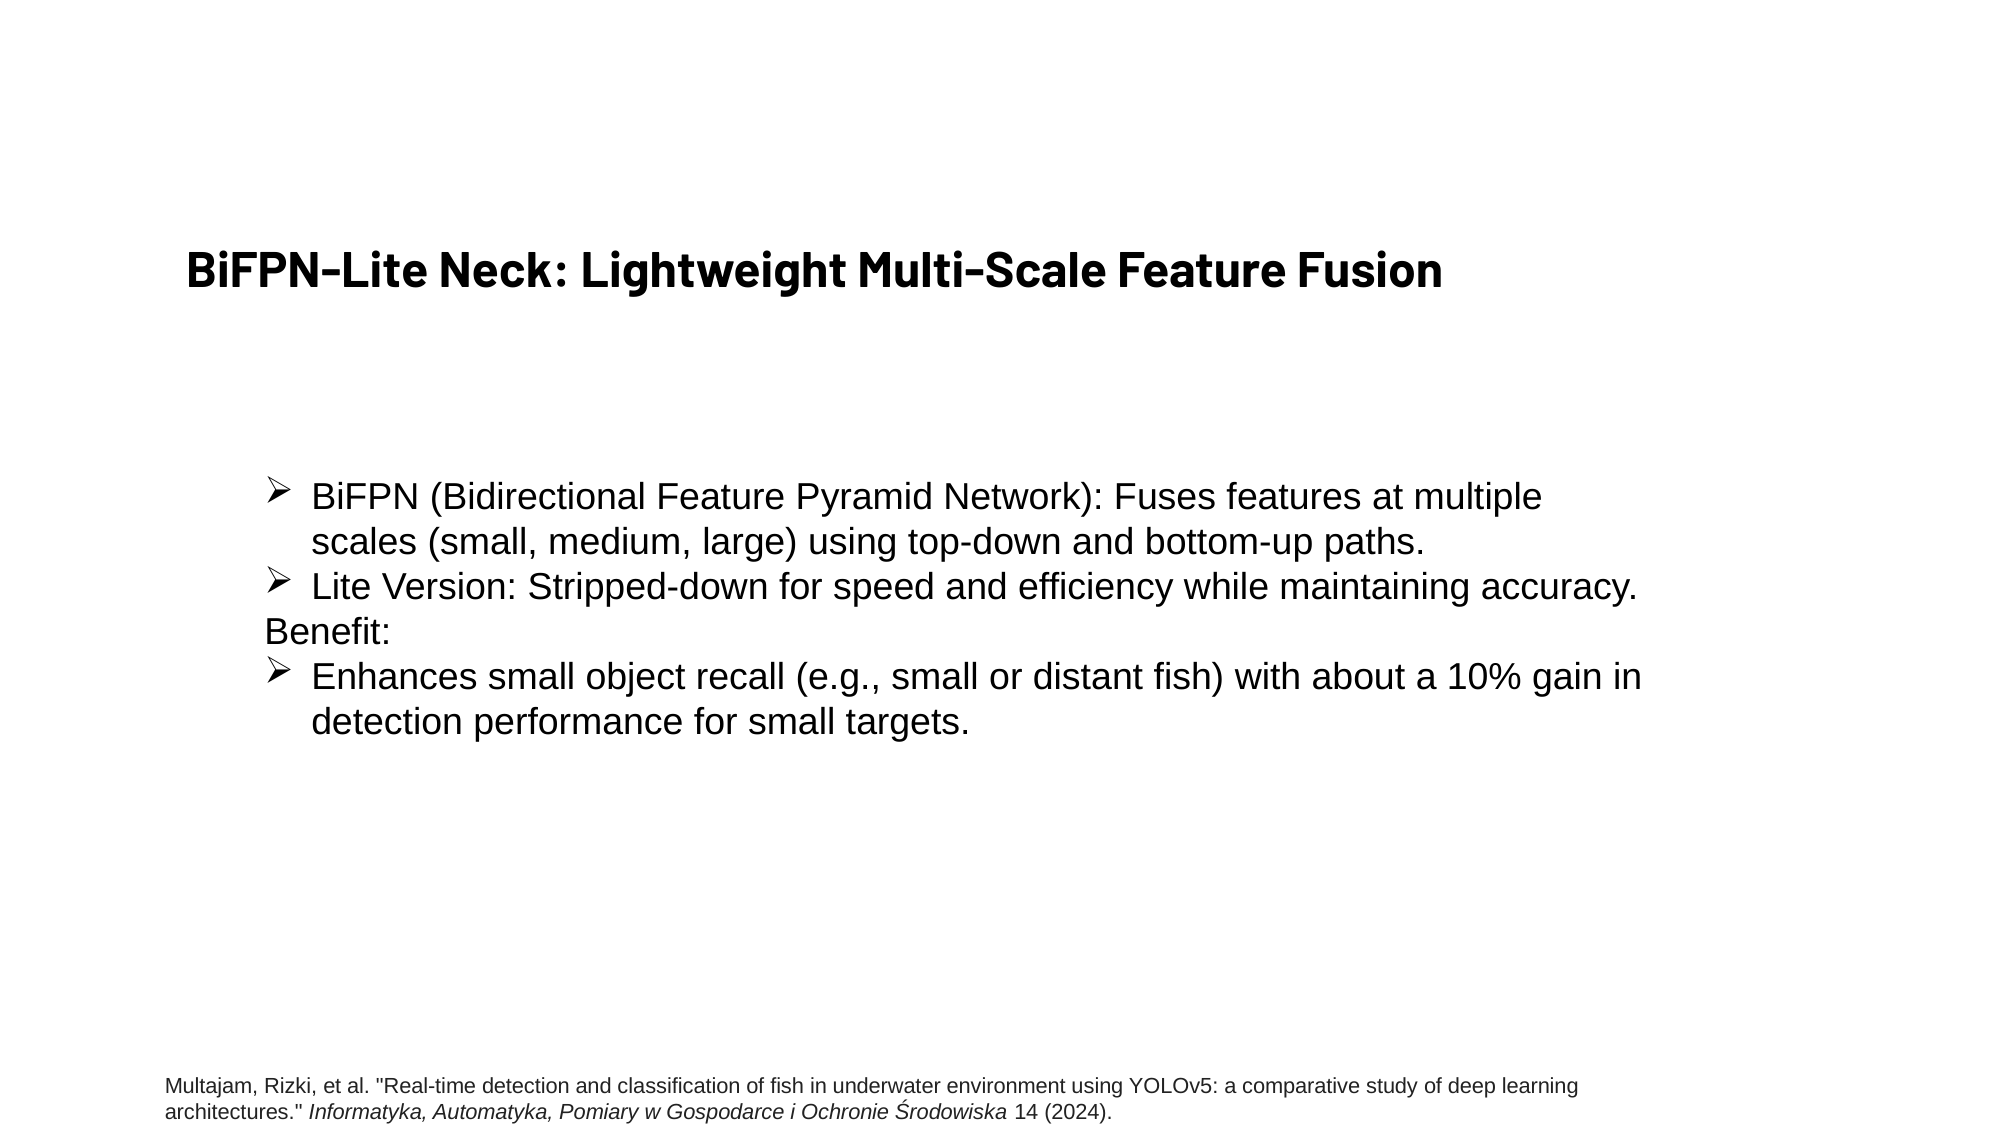

BiFPN-Lite Neck: Lightweight Multi-Scale Feature Fusion

BiFPN (Bidirectional Feature Pyramid Network): Fuses features at multiple scales (small, medium, large) using top-down and bottom-up paths.
Lite Version: Stripped-down for speed and efficiency while maintaining accuracy.
Benefit:
Enhances small object recall (e.g., small or distant fish) with about a 10% gain in detection performance for small targets.

Multajam, Rizki, et al. "Real-time detection and classification of fish in underwater environment using YOLOv5: a comparative study of deep learning architectures." Informatyka, Automatyka, Pomiary w Gospodarce i Ochronie Środowiska 14 (2024).